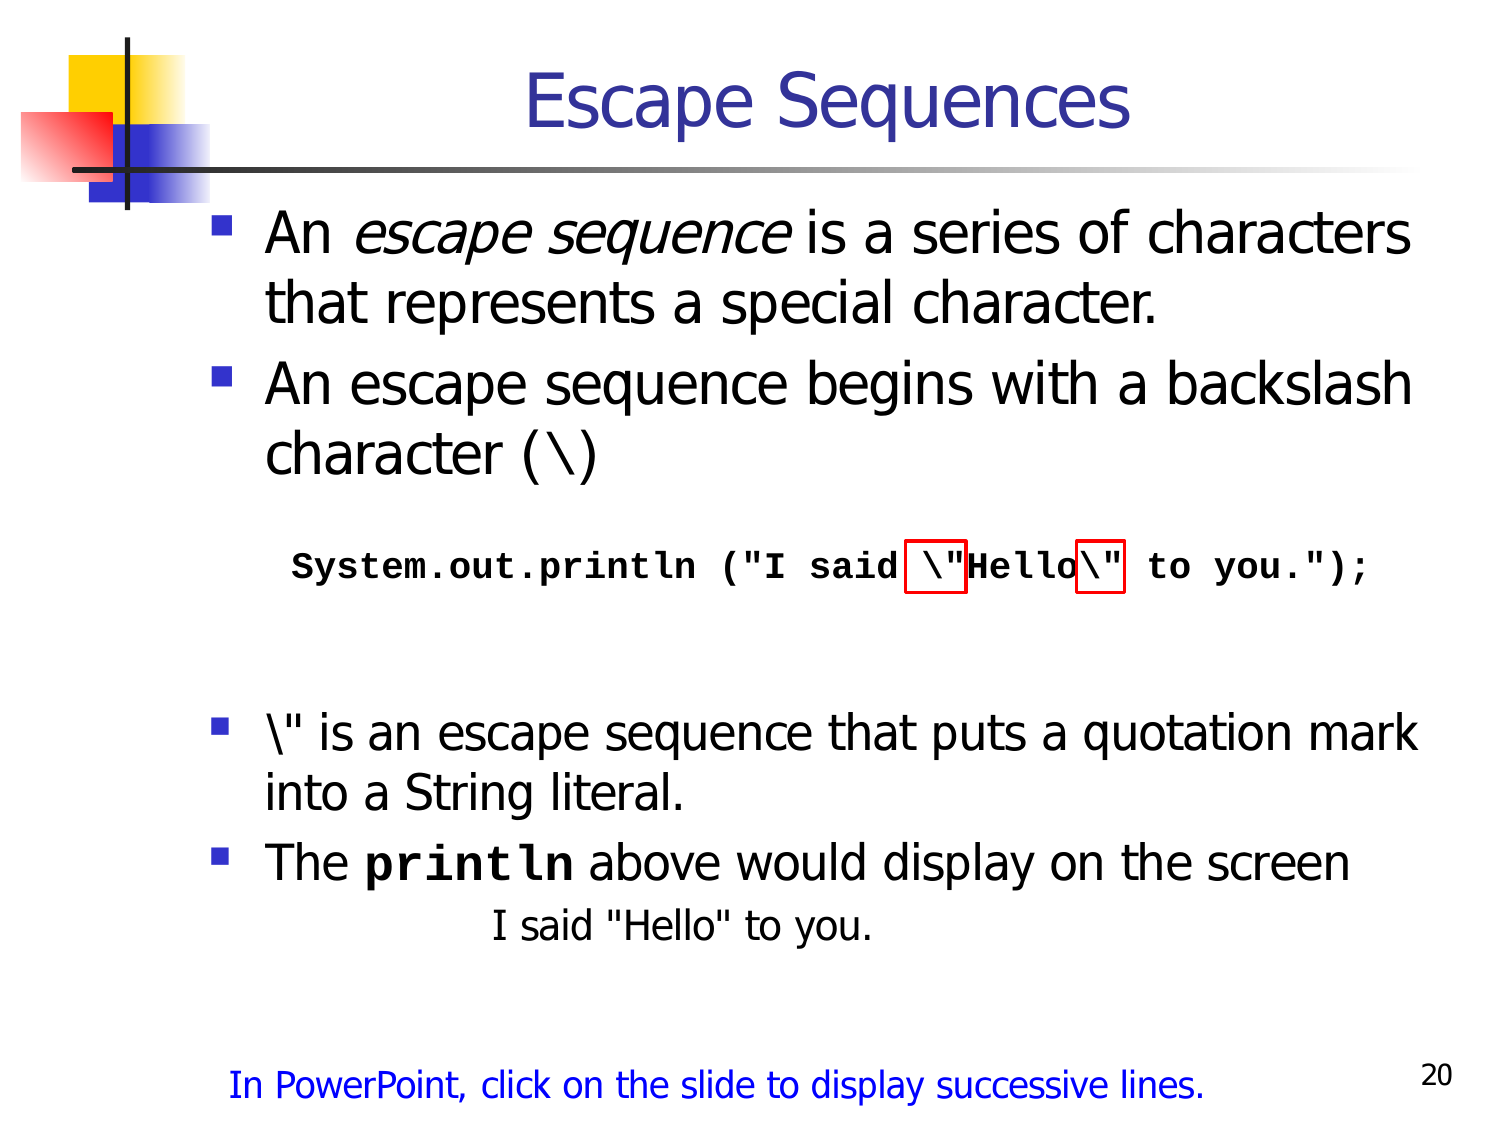

# Escape Sequences
An escape sequence is a series of characters that represents a special character.
An escape sequence begins with a backslash character (\)

System.out.println ("I said \"Hello\" to you.");

\" is an escape sequence that puts a quotation mark into a String literal.
The println above would display on the screen
                I said "Hello" to you.

20
In PowerPoint, click on the slide to display successive lines.